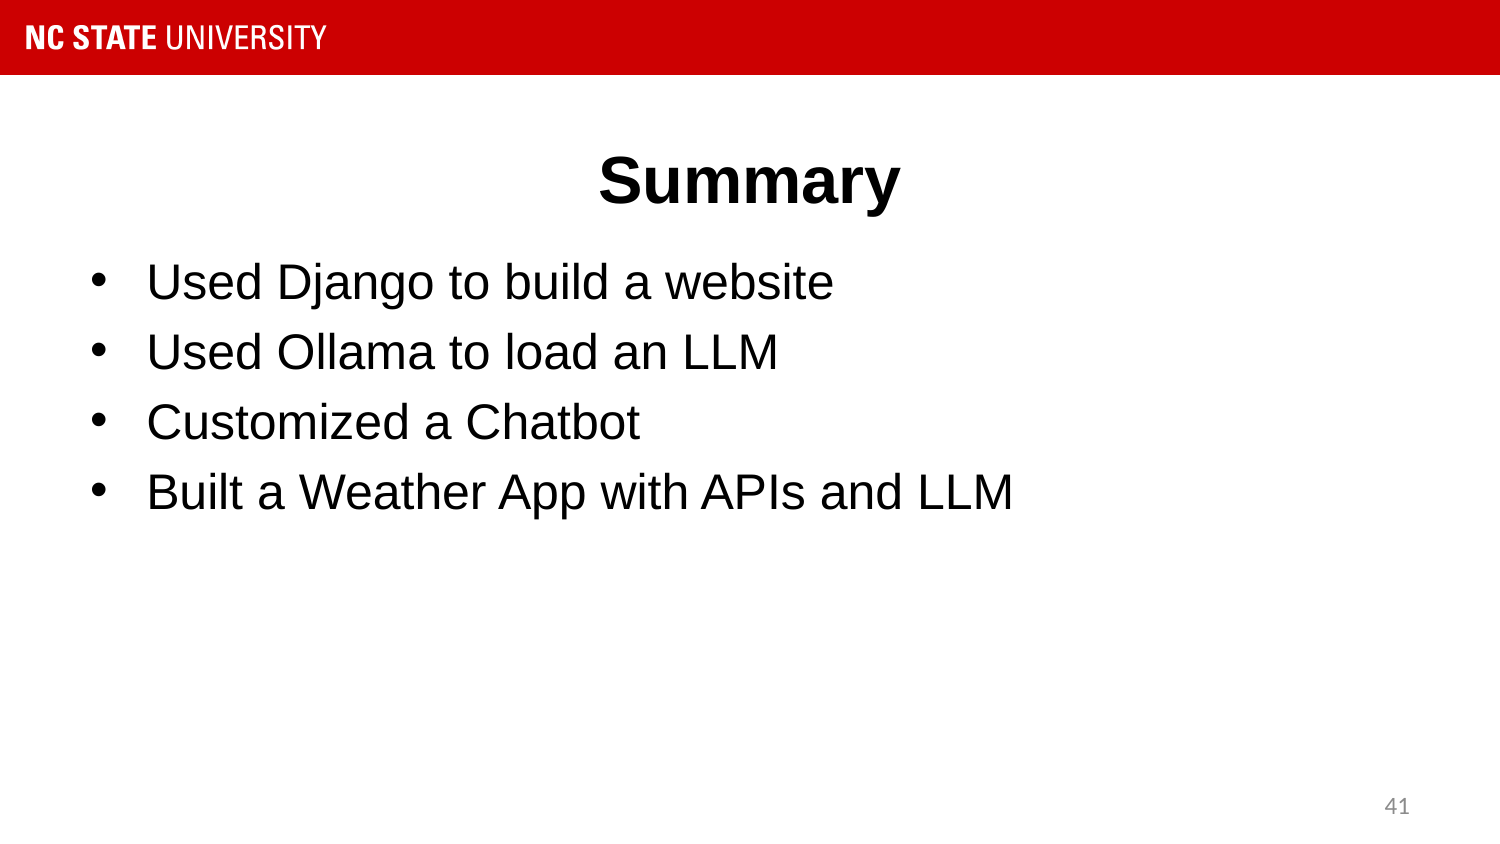

# Summary
Used Django to build a website
Used Ollama to load an LLM
Customized a Chatbot
Built a Weather App with APIs and LLM
41